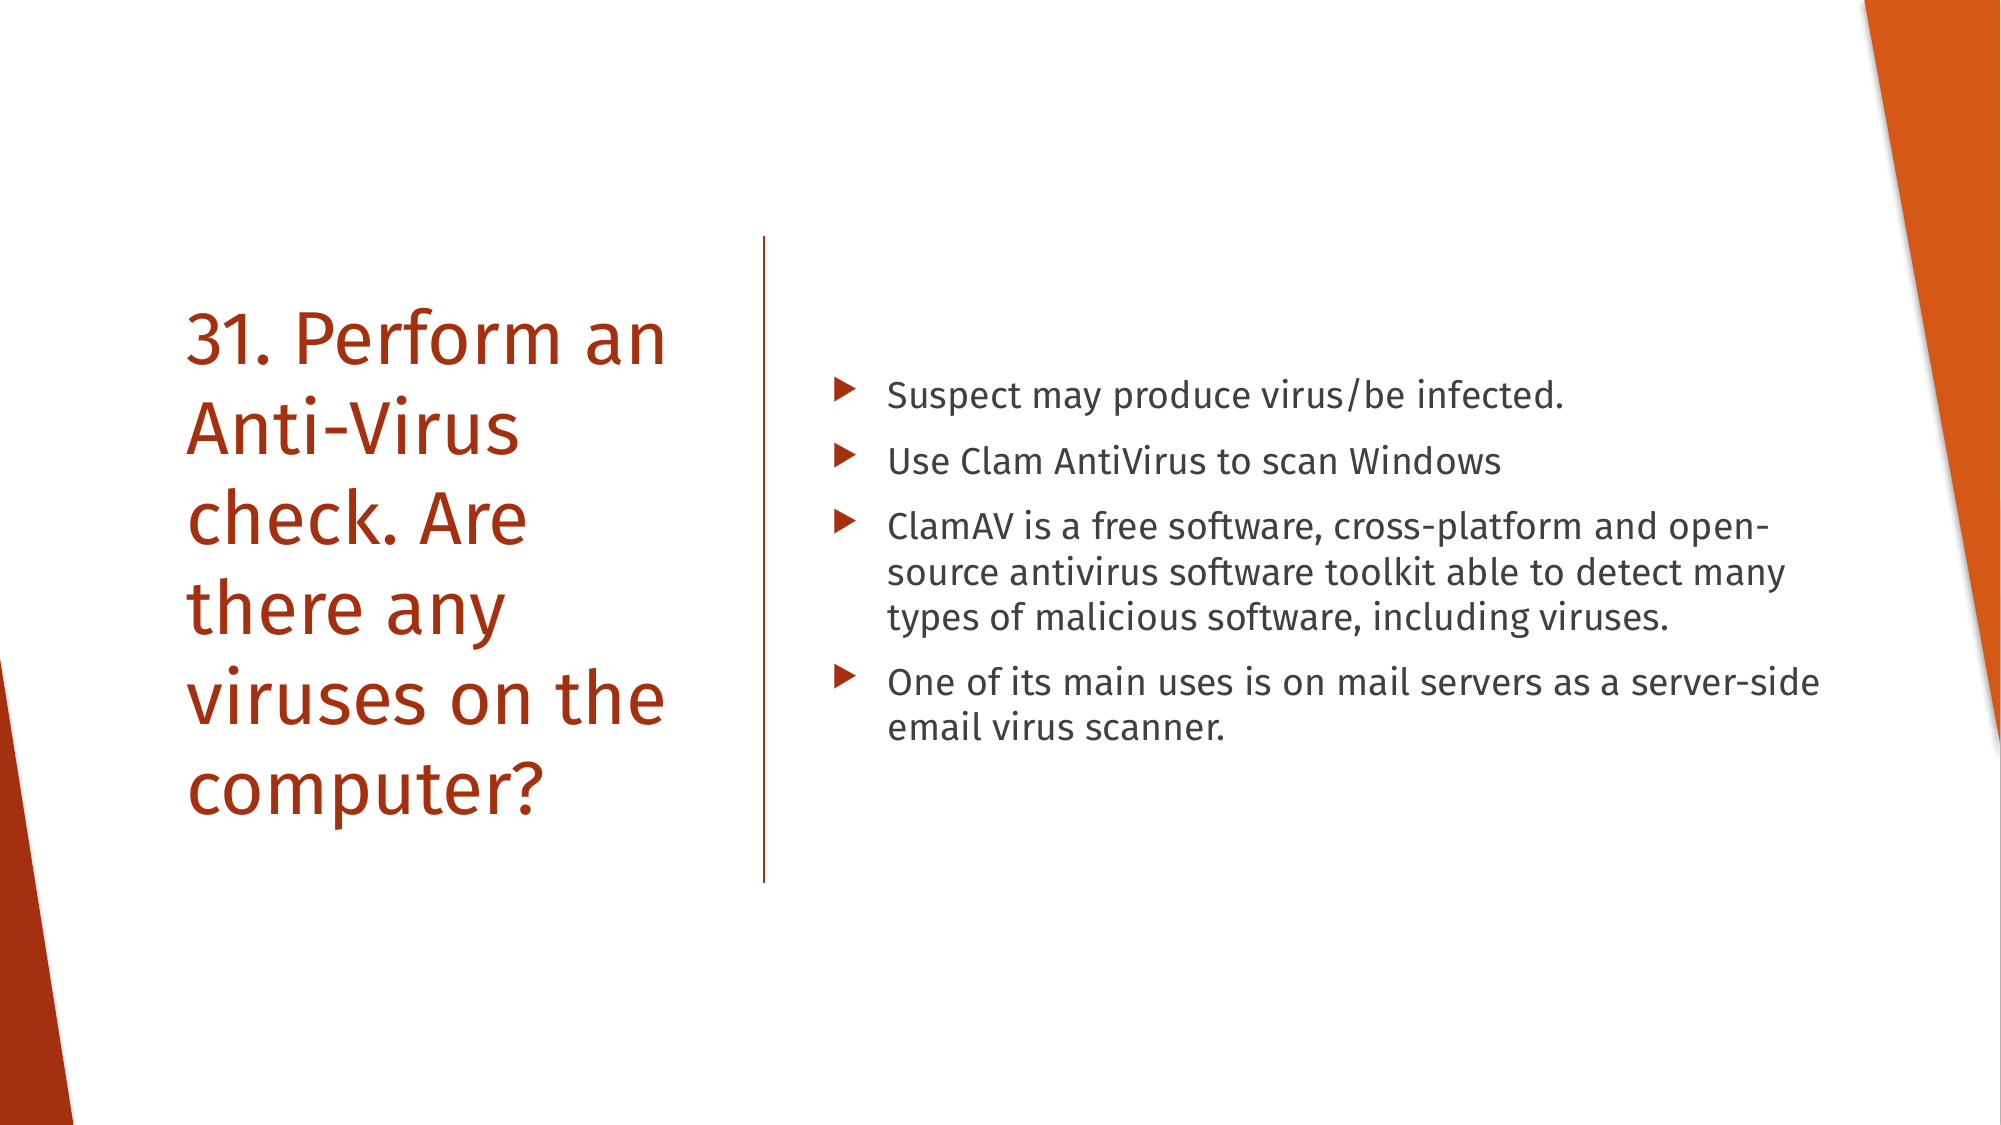

Suspect may produce virus/be infected.
Use Clam AntiVirus to scan Windows
ClamAV is a free software, cross-platform and open-source antivirus software toolkit able to detect many types of malicious software, including viruses.
One of its main uses is on mail servers as a server-side email virus scanner.
# 31. Perform an Anti-Virus check. Are there any viruses on the computer?